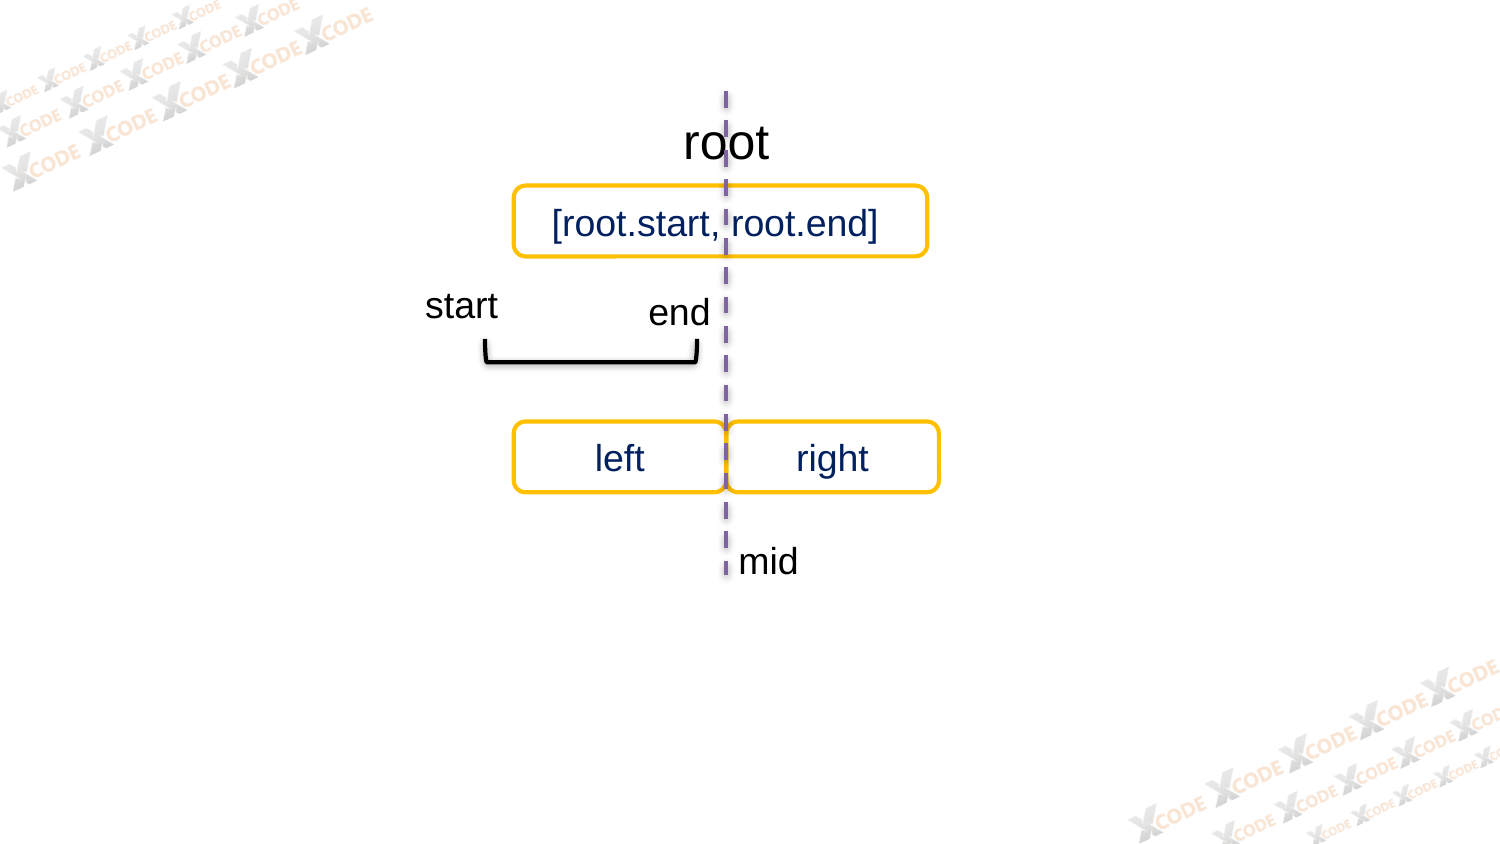

root
[root.start, root.end]

start
end
left
right
mid